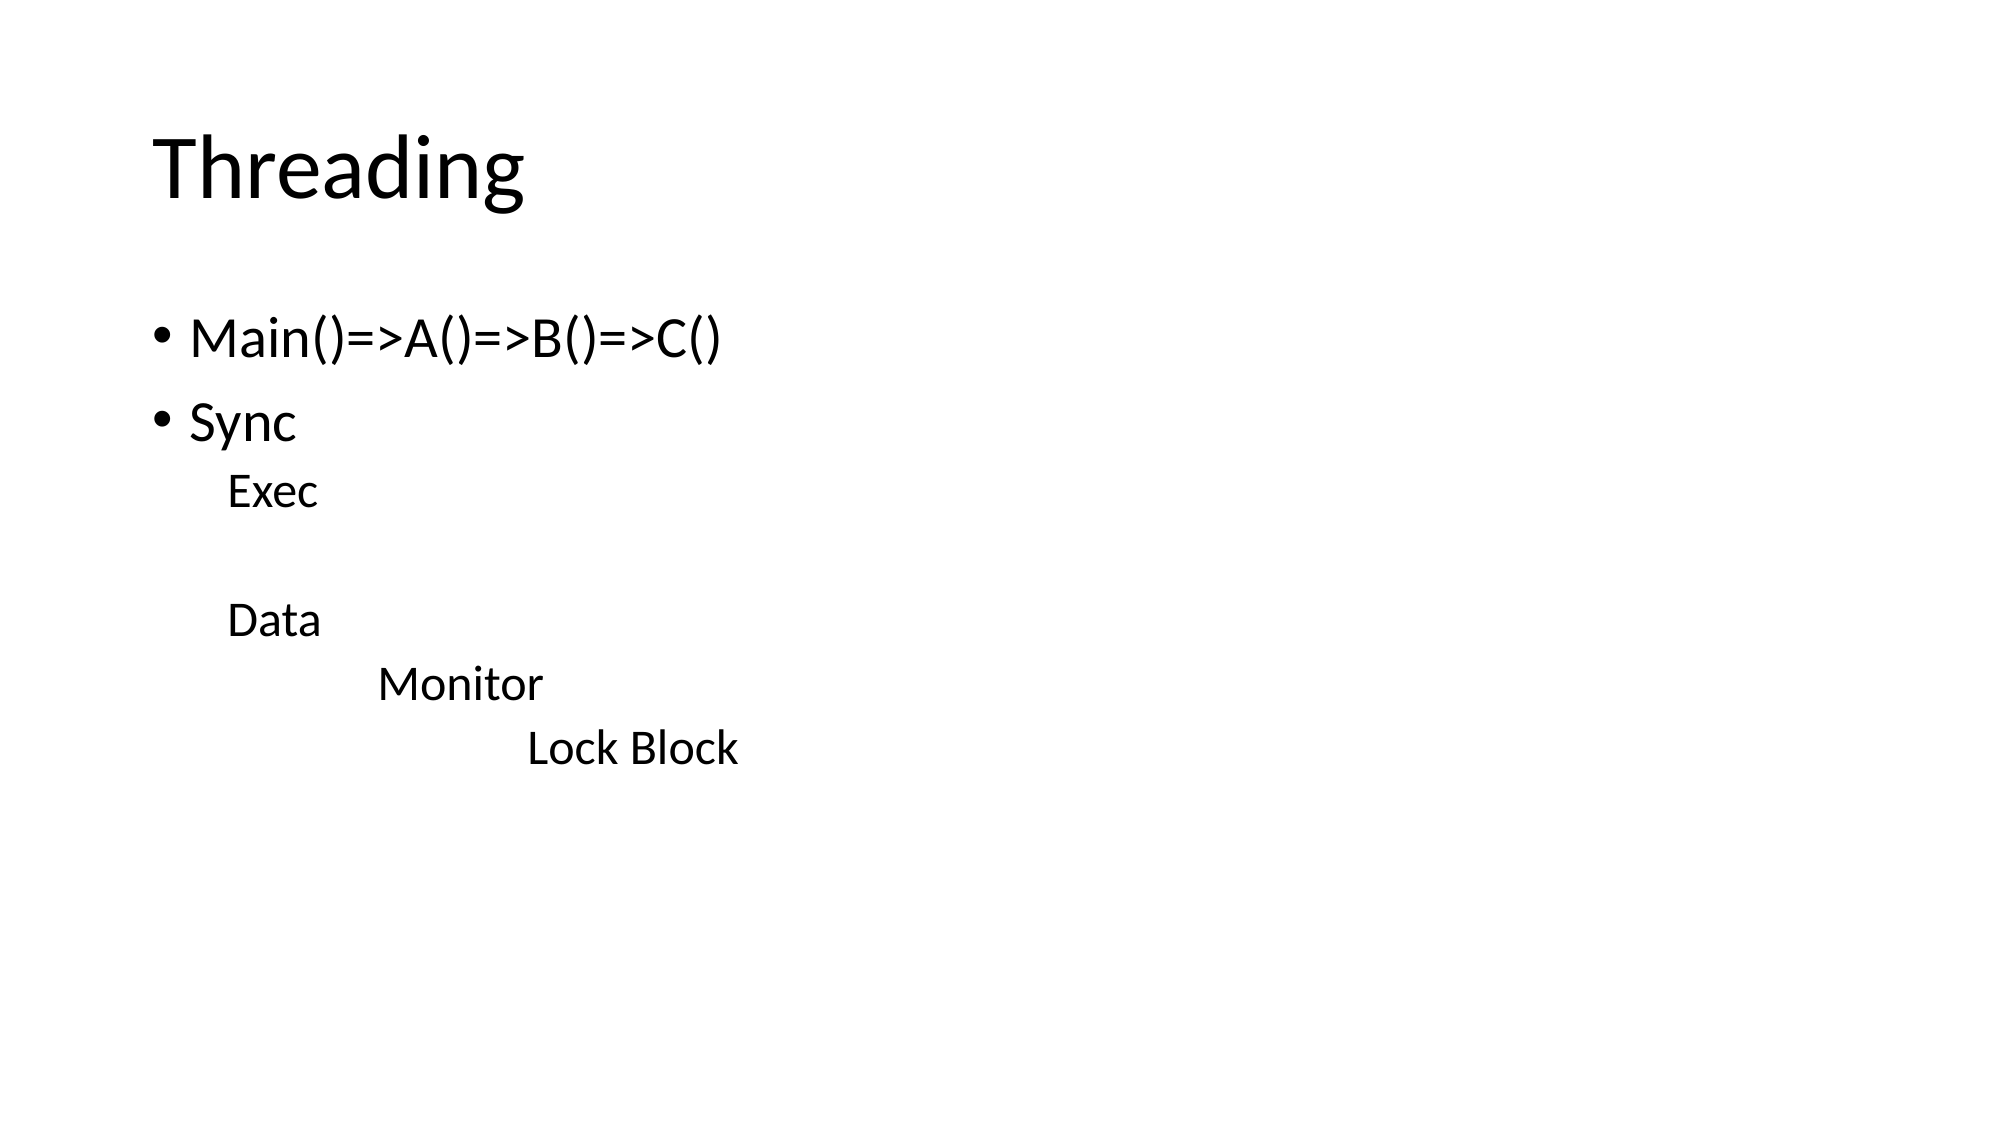

# Threading
Main()=>A()=>B()=>C()
Sync
Exec

Data
	Monitor
		Lock Block